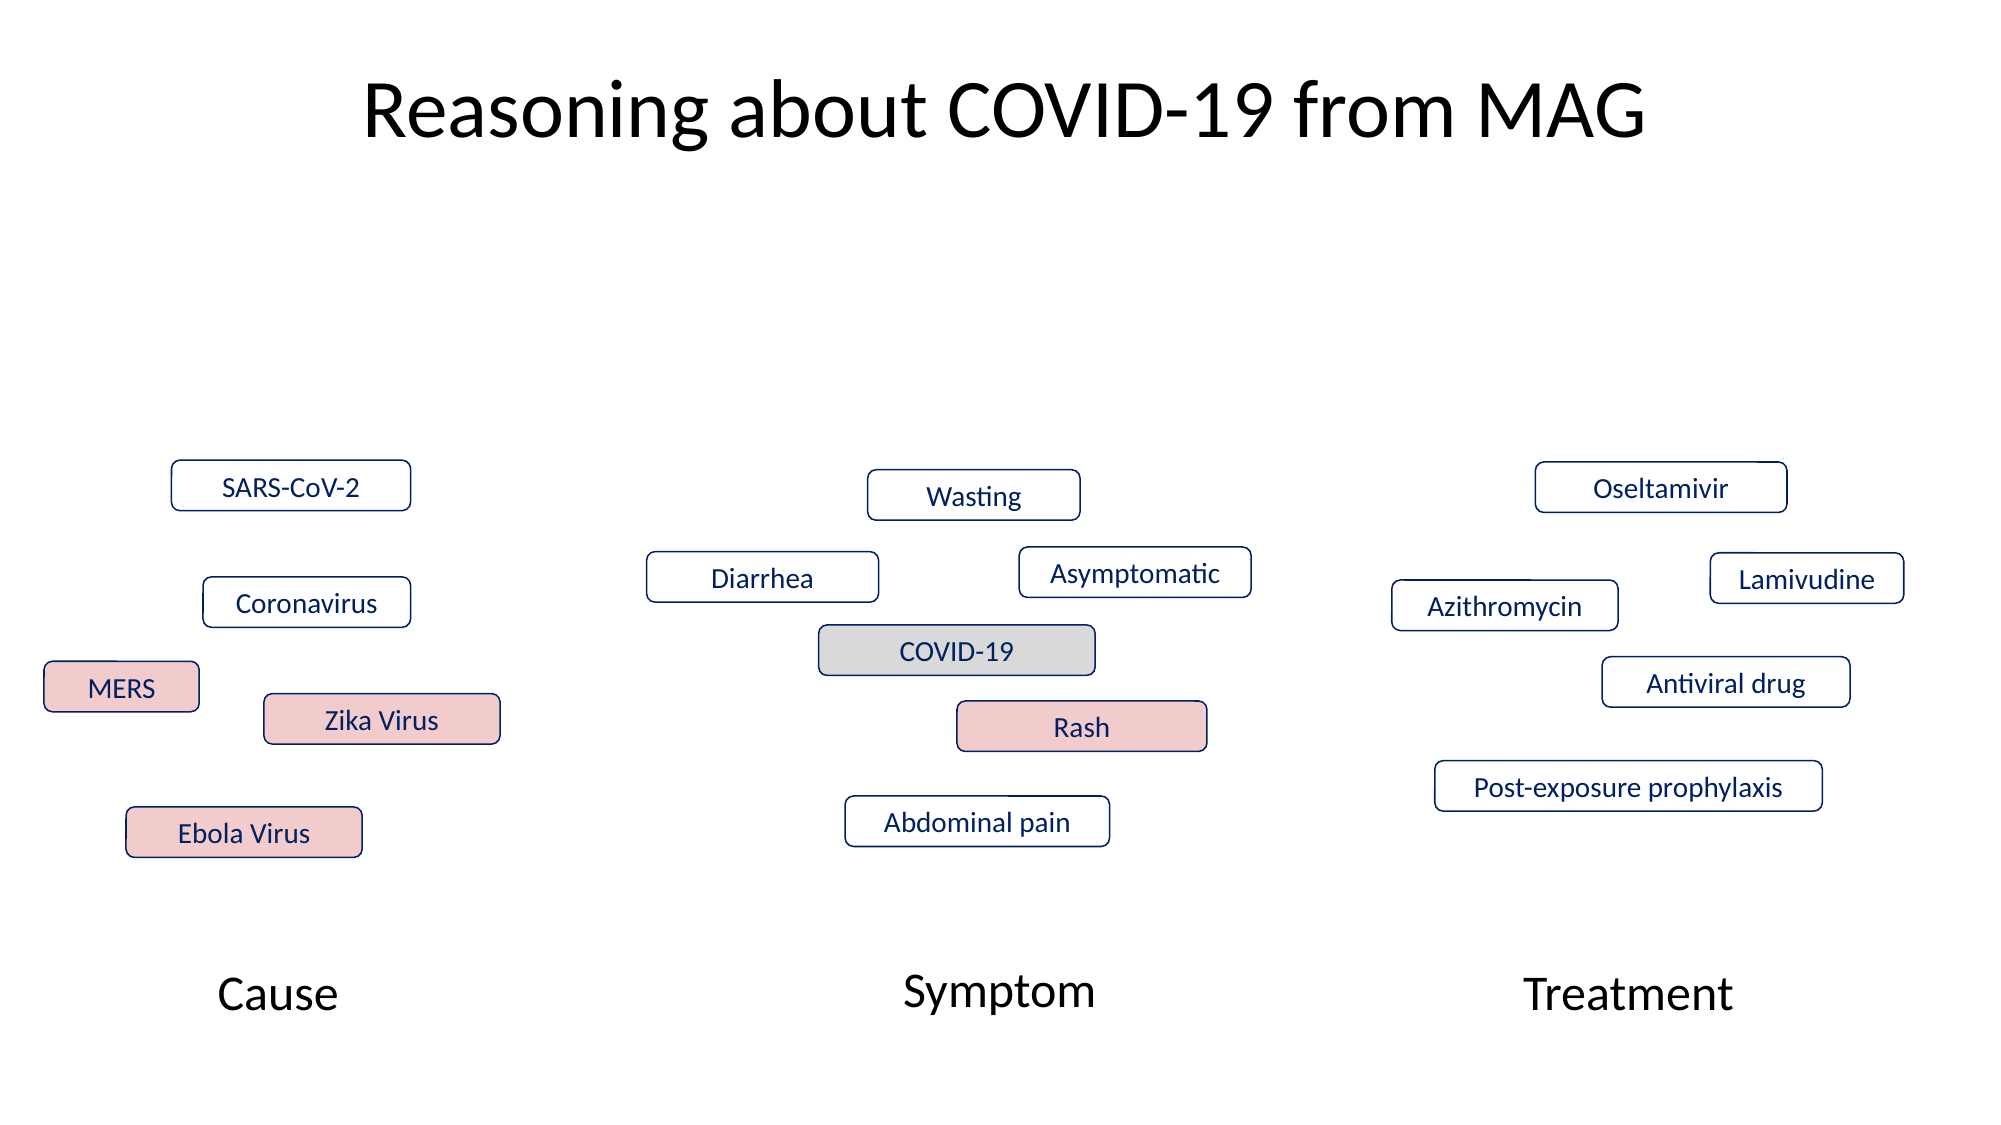

Reasoning about COVID-19 from MAG
SARS-CoV-2
Oseltamivir
Wasting
Asymptomatic
Diarrhea
Lamivudine
Coronavirus
Azithromycin
COVID-19
Antiviral drug
MERS
Zika Virus
Rash
Post-exposure prophylaxis
Abdominal pain
Ebola Virus
Symptom
Cause
Treatment